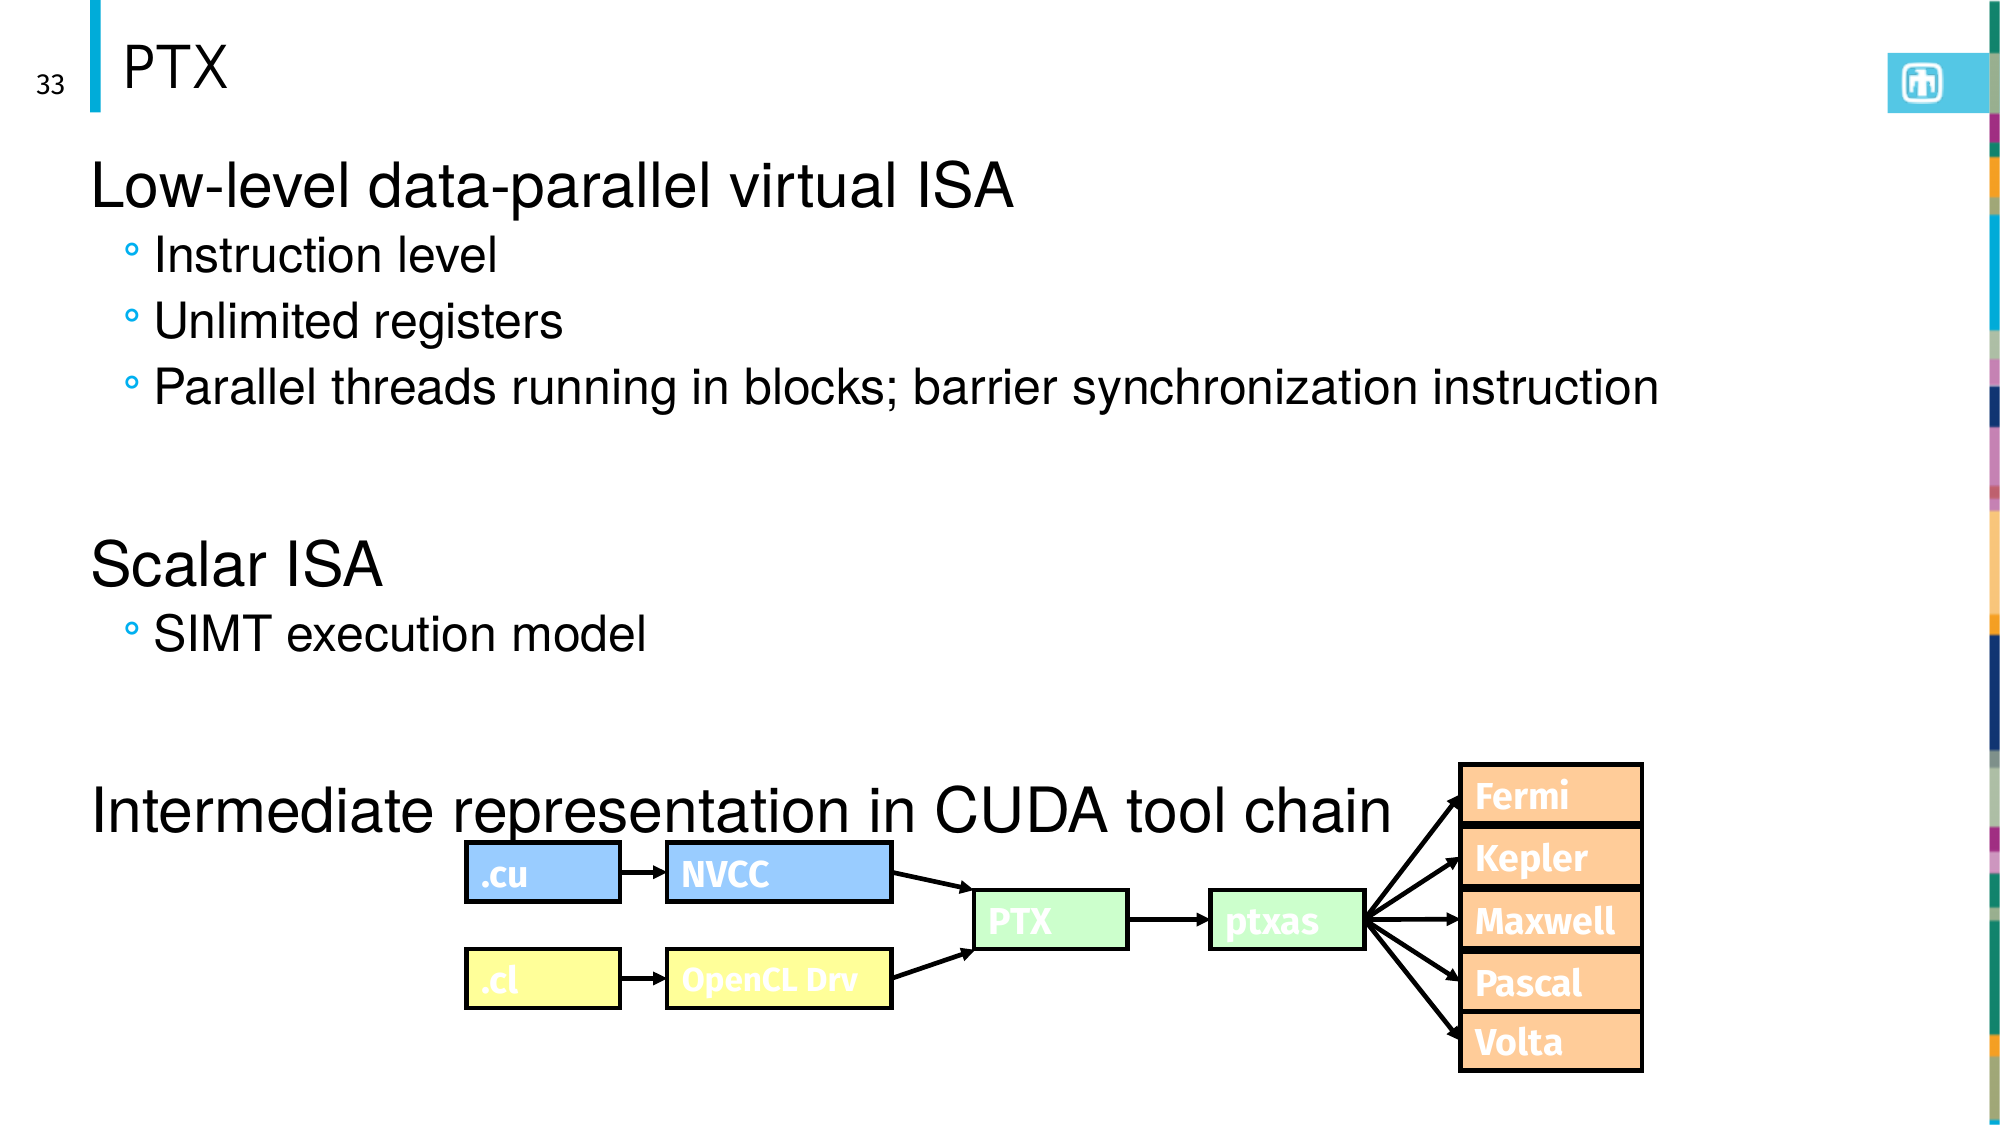

# PTX
33
Low-level data-parallel virtual ISA
Instruction level
Unlimited registers
Parallel threads running in blocks; barrier synchronization instruction

Scalar ISA
SIMT execution model

Intermediate representation in CUDA tool chain

Fermi
Kepler
.cu
NVCC
Maxwell
PTX
ptxas
.cl
OpenCL Drv
Pascal
Volta